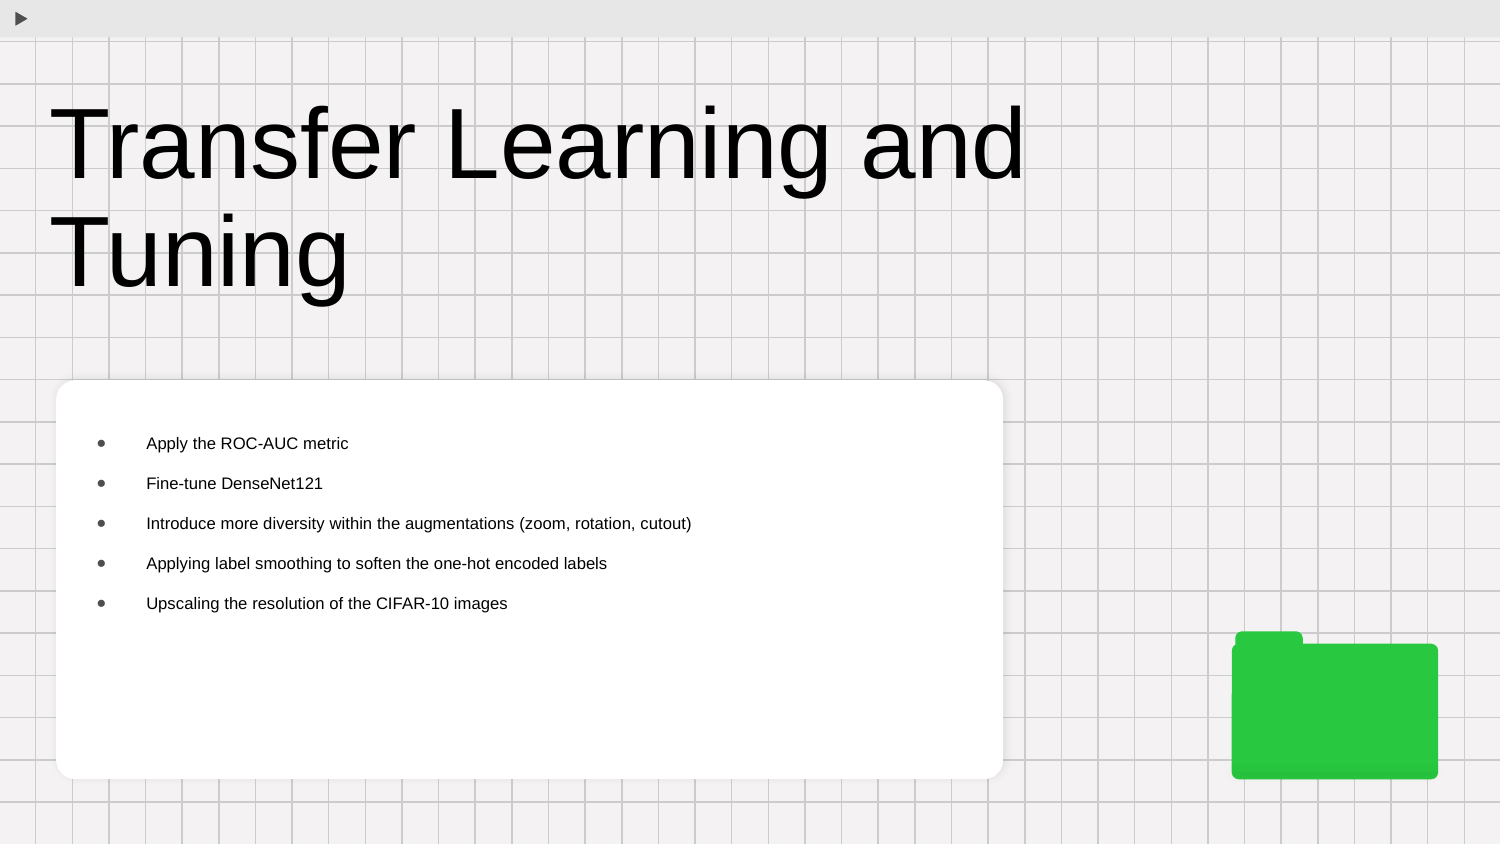

# Transfer Learning and Tuning

Apply the ROC-AUC metric

Fine-tune DenseNet121

Introduce more diversity within the augmentations (zoom, rotation, cutout)

Applying label smoothing to soften the one-hot encoded labels

Upscaling the resolution of the CIFAR-10 images